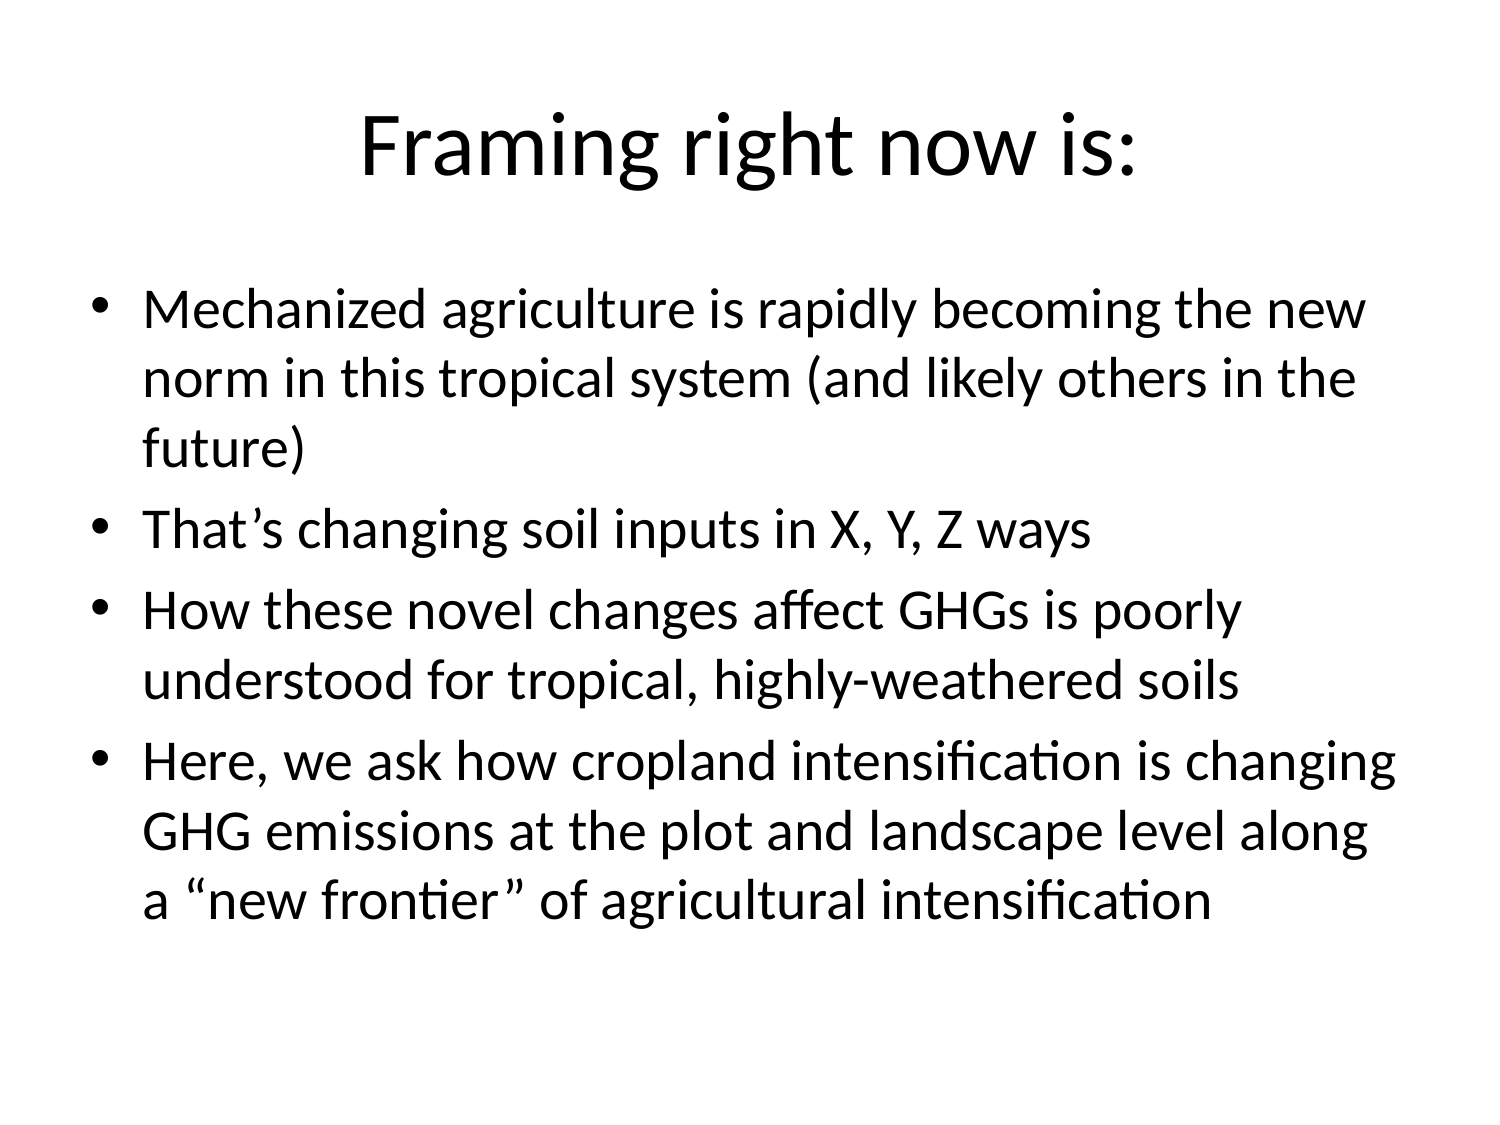

# Framing right now is:
Mechanized agriculture is rapidly becoming the new norm in this tropical system (and likely others in the future)
That’s changing soil inputs in X, Y, Z ways
How these novel changes affect GHGs is poorly understood for tropical, highly-weathered soils
Here, we ask how cropland intensification is changing GHG emissions at the plot and landscape level along a “new frontier” of agricultural intensification